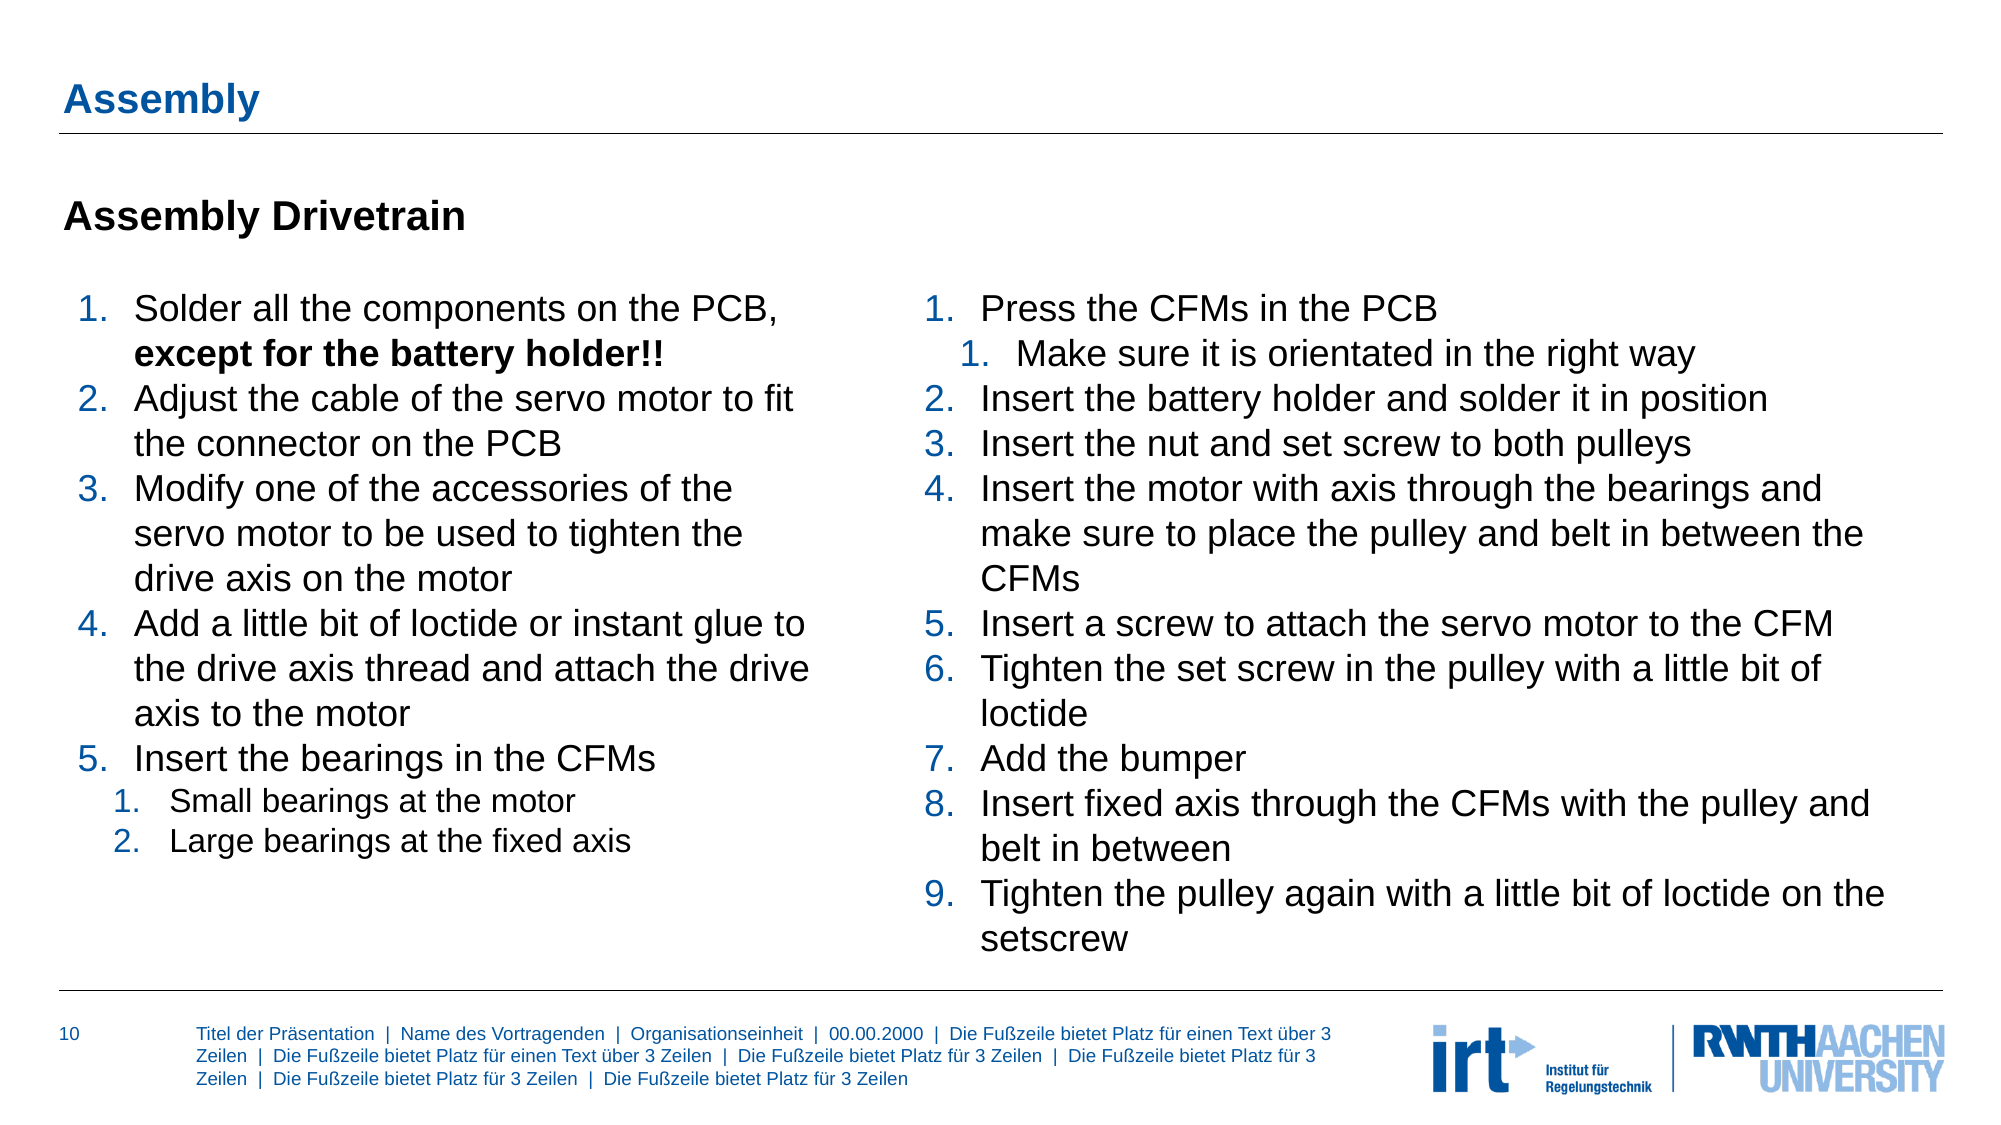

# Assembly
Assembly Drivetrain
Solder all the components on the PCB, except for the battery holder!!
Adjust the cable of the servo motor to fit the connector on the PCB
Modify one of the accessories of the servo motor to be used to tighten the drive axis on the motor
Add a little bit of loctide or instant glue to the drive axis thread and attach the drive axis to the motor
Insert the bearings in the CFMs
Small bearings at the motor
Large bearings at the fixed axis

Press the CFMs in the PCB
Make sure it is orientated in the right way
Insert the battery holder and solder it in position
Insert the nut and set screw to both pulleys
Insert the motor with axis through the bearings and make sure to place the pulley and belt in between the CFMs
Insert a screw to attach the servo motor to the CFM
Tighten the set screw in the pulley with a little bit of loctide
Add the bumper
Insert fixed axis through the CFMs with the pulley and belt in between
Tighten the pulley again with a little bit of loctide on the setscrew